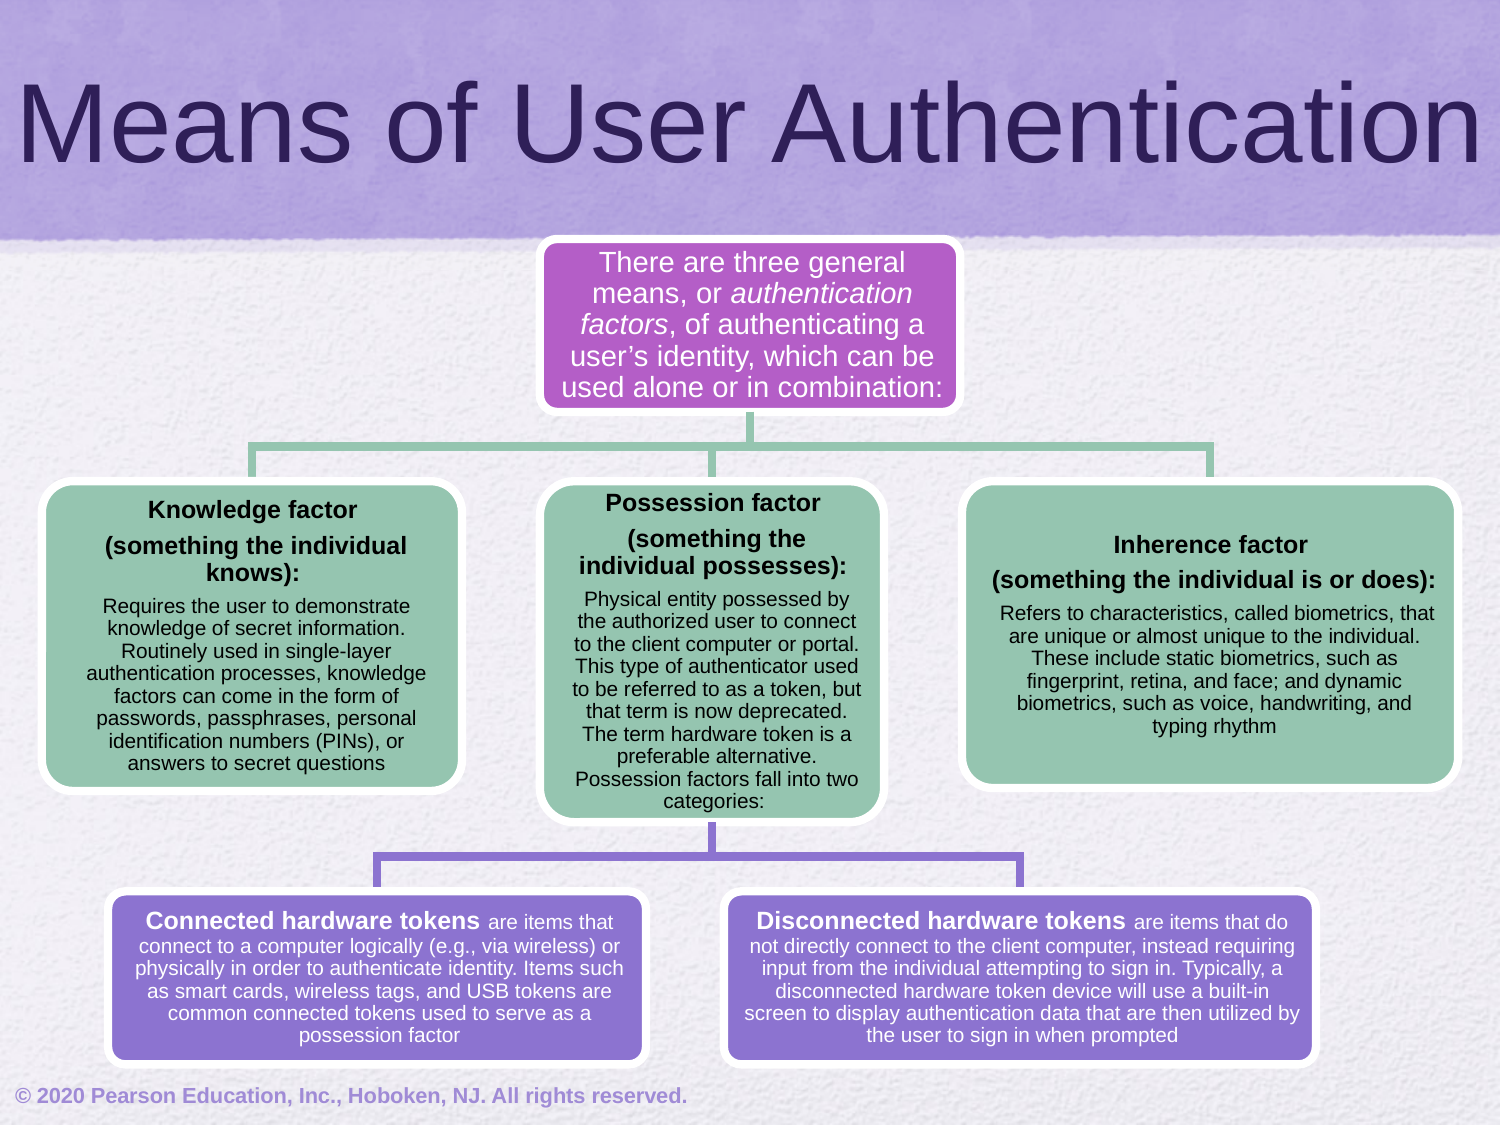

# Means of User Authentication
There are three general means, or authentication factors, of authenticating a user’s identity, which can be used alone or in combination:
Knowledge factor
(something the individual knows):
Requires the user to demonstrate knowledge of secret information. Routinely used in single-layer authentication processes, knowledge factors can come in the form of passwords, passphrases, personal identification numbers (PINs), or answers to secret questions
Possession factor
(something the individual possesses):
Physical entity possessed by the authorized user to connect to the client computer or portal. This type of authenticator used to be referred to as a token, but that term is now deprecated. The term hardware token is a preferable alternative. Possession factors fall into two categories:
Connected hardware tokens are items that connect to a computer logically (e.g., via wireless) or physically in order to authenticate identity. Items such as smart cards, wireless tags, and USB tokens are common connected tokens used to serve as a possession factor
Disconnected hardware tokens are items that do not directly connect to the client computer, instead requiring input from the individual attempting to sign in. Typically, a disconnected hardware token device will use a built-in screen to display authentication data that are then utilized by the user to sign in when prompted
Inherence factor
(something the individual is or does):
 Refers to characteristics, called biometrics, that are unique or almost unique to the individual. These include static biometrics, such as fingerprint, retina, and face; and dynamic biometrics, such as voice, handwriting, and typing rhythm
© 2020 Pearson Education, Inc., Hoboken, NJ. All rights reserved.